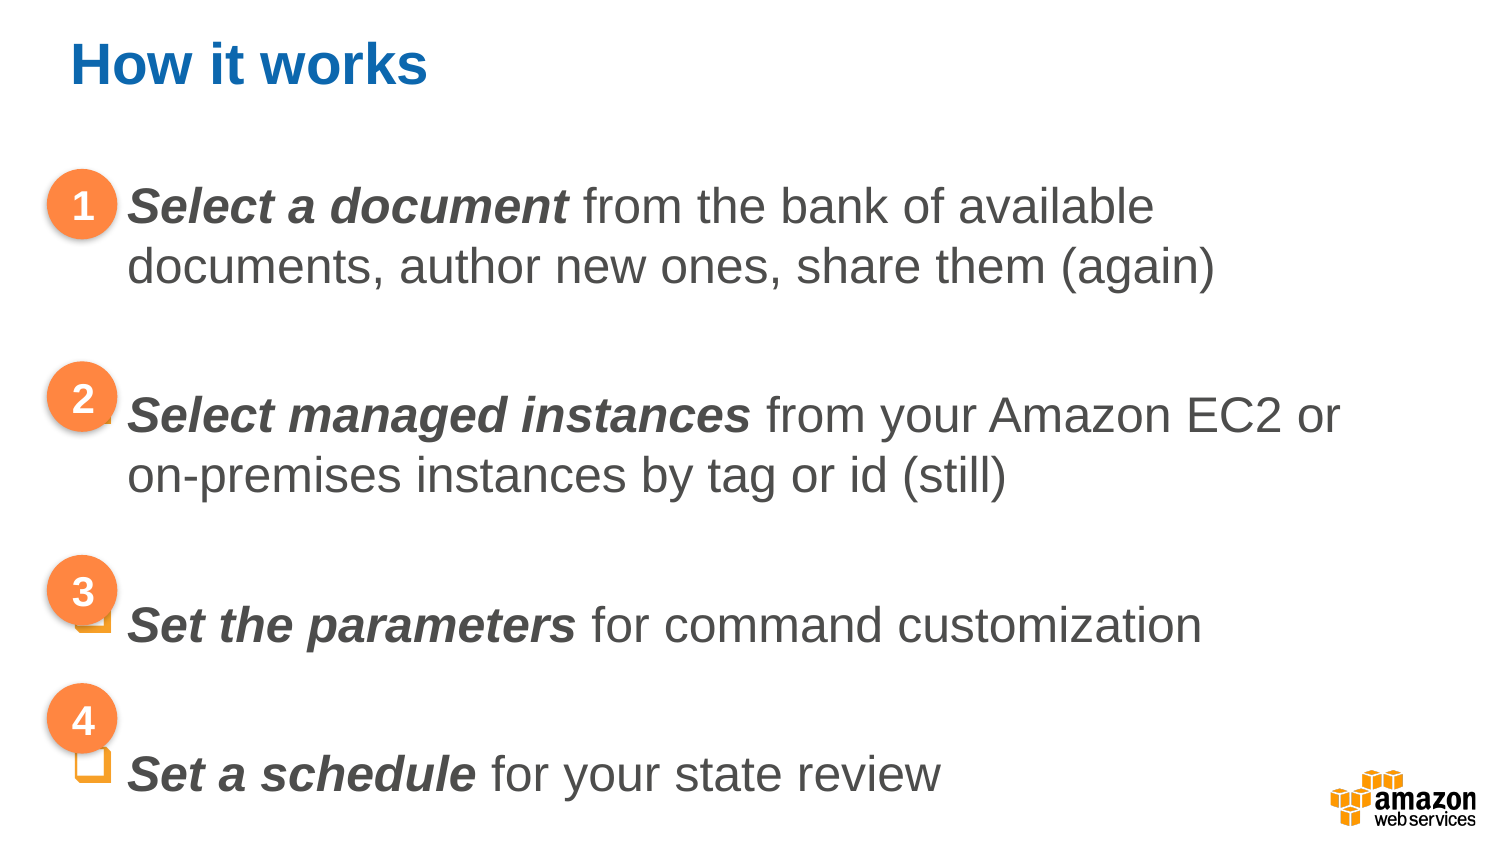

# How it works
Select a document from the bank of available documents, author new ones, share them (again)

Select managed instances from your Amazon EC2 or on-premises instances by tag or id (still)

Set the parameters for command customization

Set a schedule for your state review
1
2
3
4